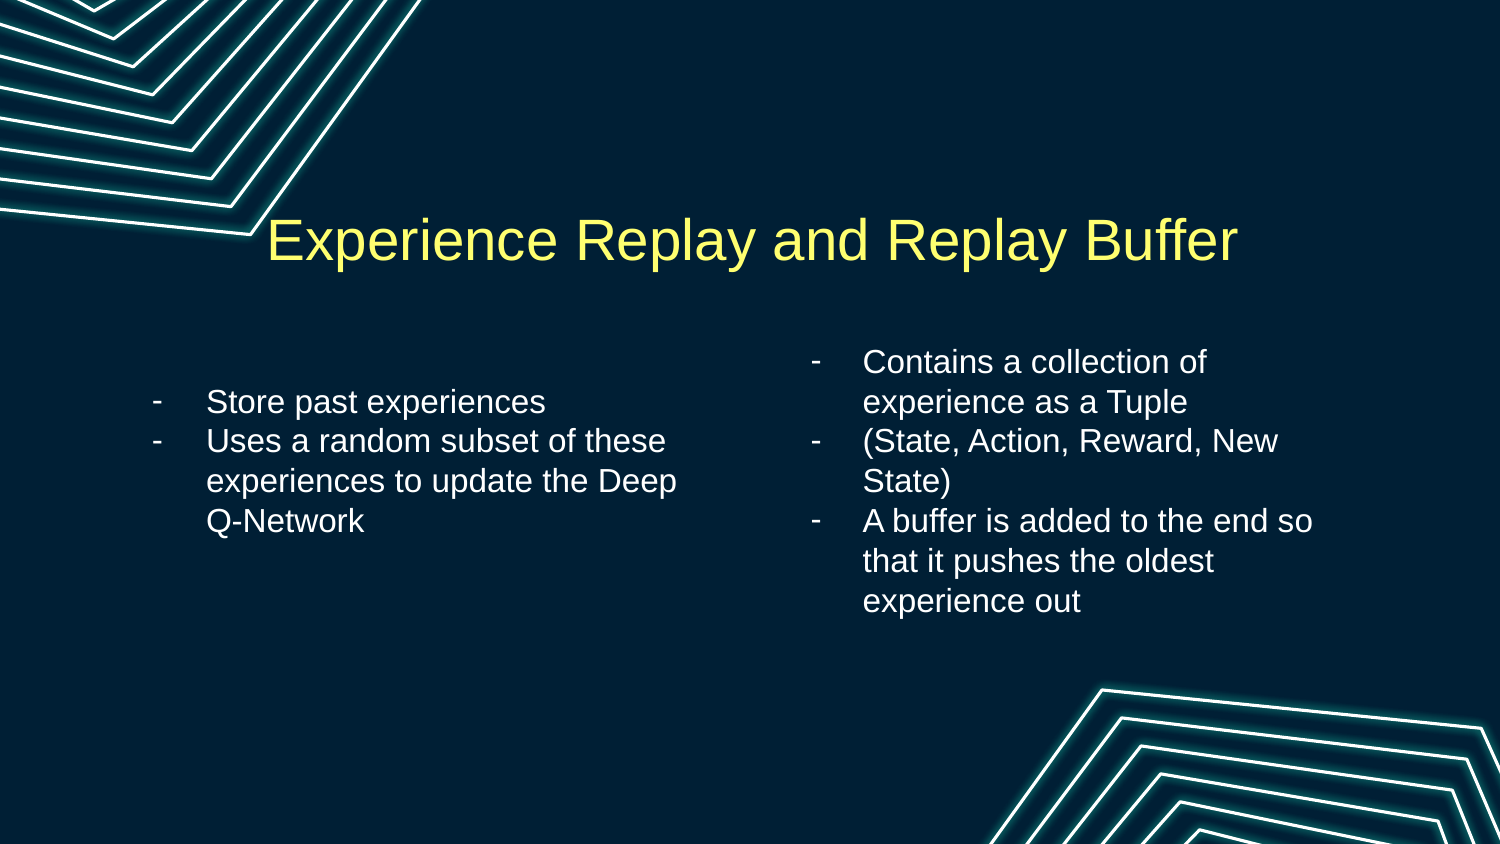

Store past experiences
Uses a random subset of these experiences to update the Deep Q-Network

Contains a collection of experience as a Tuple
(State, Action, Reward, New State)
A buffer is added to the end so that it pushes the oldest experience out
# Experience Replay and Replay Buffer